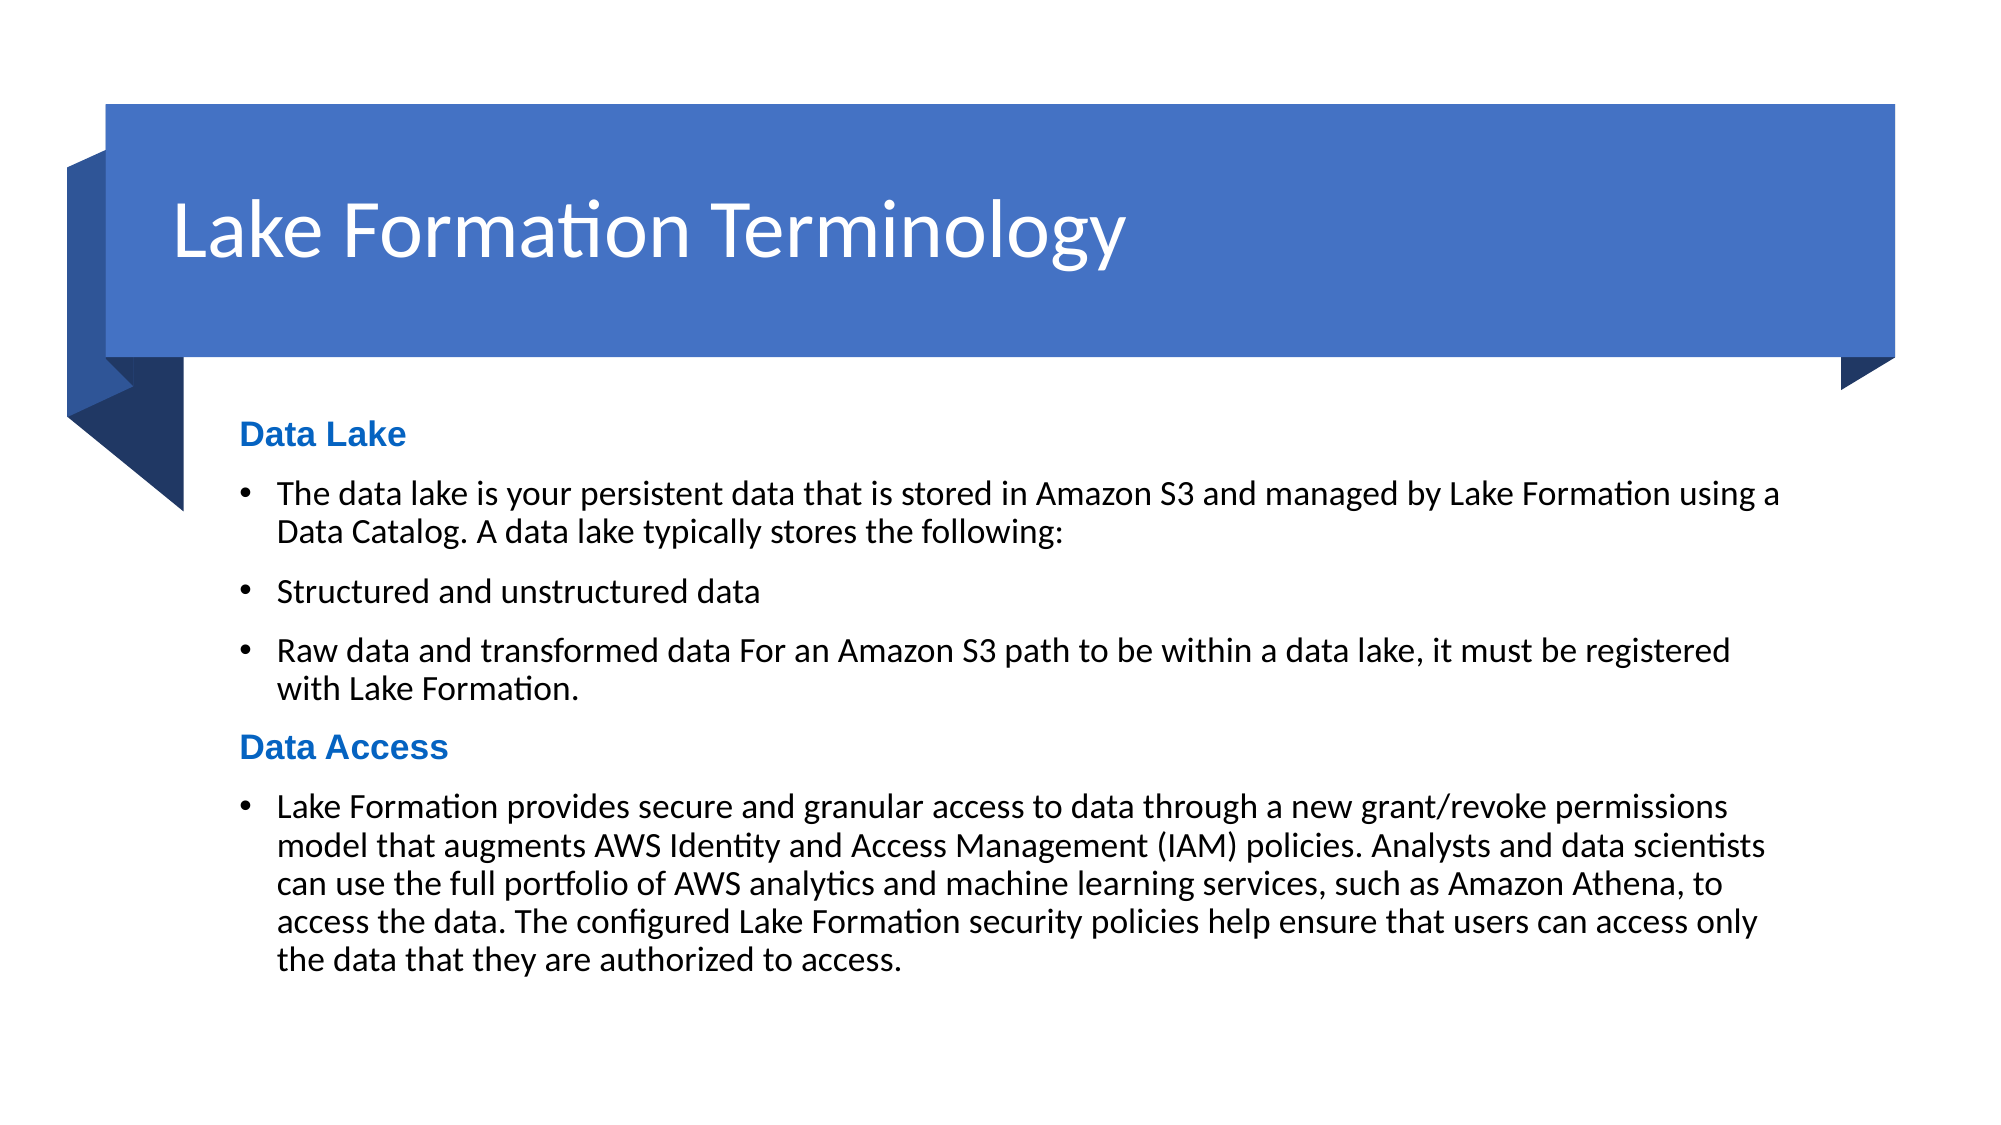

# Lake Formation Terminology

Data Lake
The data lake is your persistent data that is stored in Amazon S3 and managed by Lake Formation using a Data Catalog. A data lake typically stores the following:
Structured and unstructured data
Raw data and transformed data For an Amazon S3 path to be within a data lake, it must be registered with Lake Formation.
Data Access
Lake Formation provides secure and granular access to data through a new grant/revoke permissions model that augments AWS Identity and Access Management (IAM) policies. Analysts and data scientists can use the full portfolio of AWS analytics and machine learning services, such as Amazon Athena, to access the data. The configured Lake Formation security policies help ensure that users can access only the data that they are authorized to access.